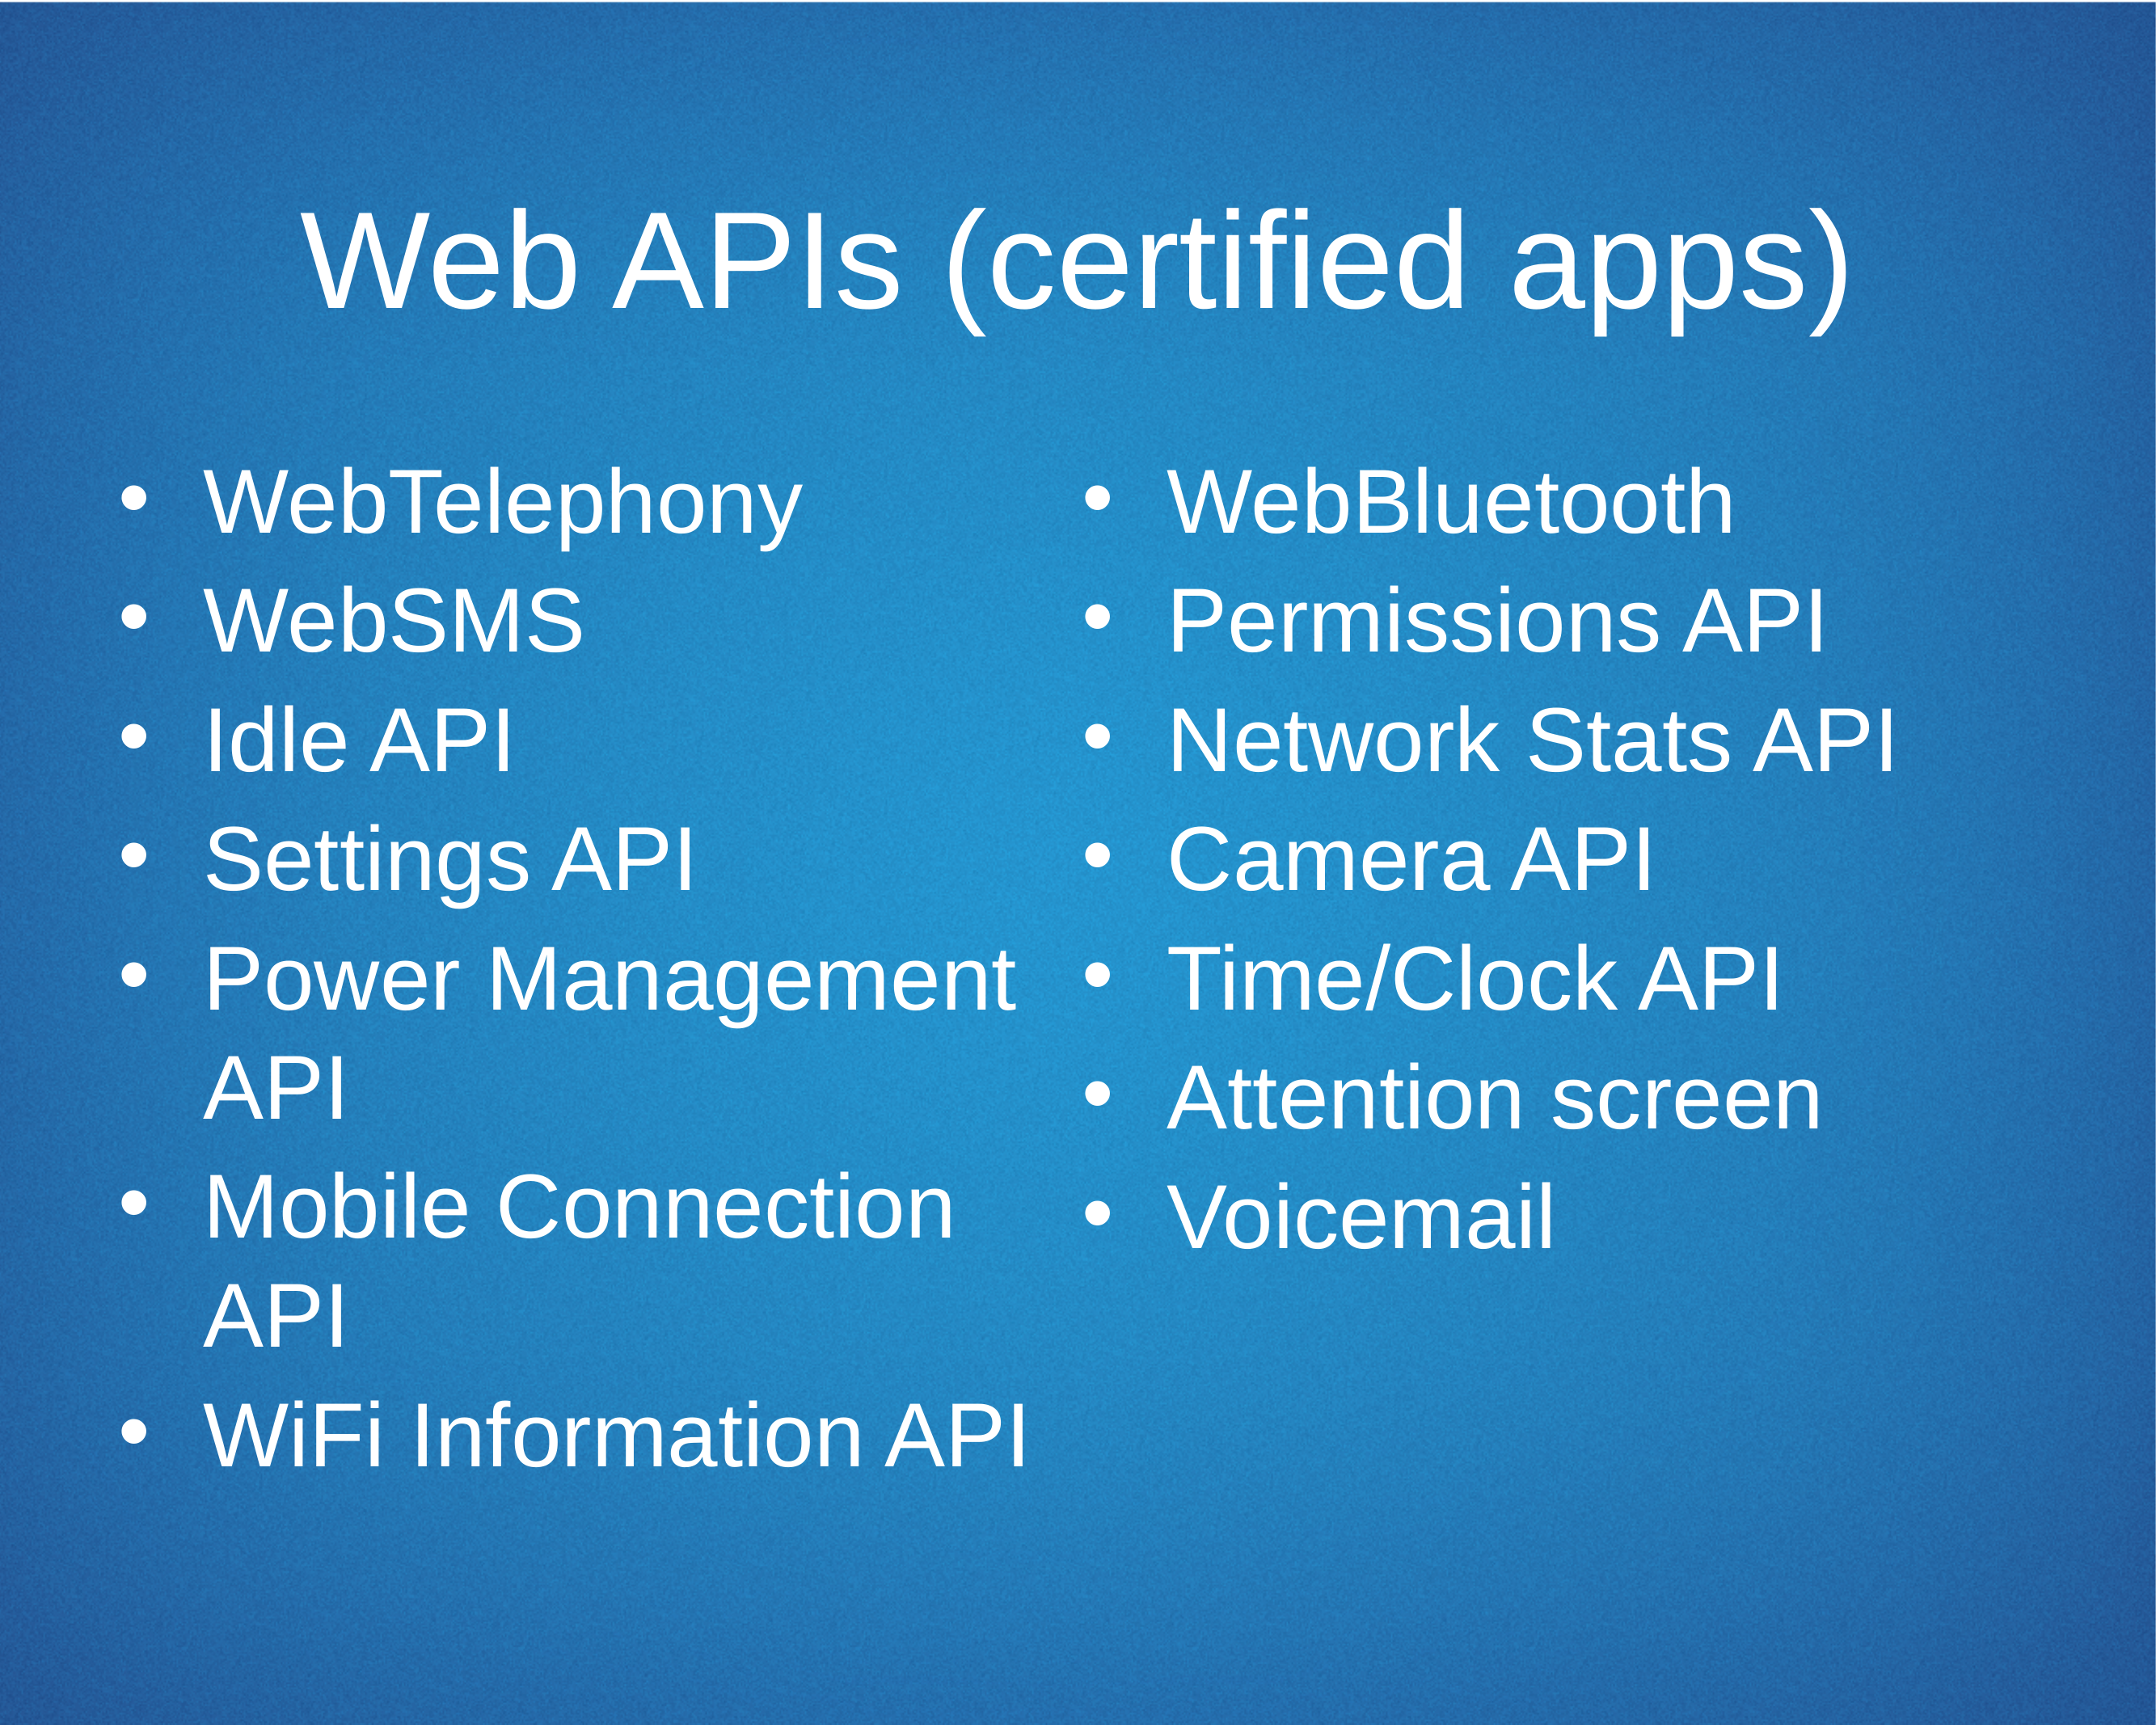

# Web APIs (certified apps)
WebTelephony
WebSMS
Idle API
Settings API
Power Management API
Mobile Connection API
WiFi Information API
WebBluetooth
Permissions API
Network Stats API
Camera API
Time/Clock API
Attention screen
Voicemail